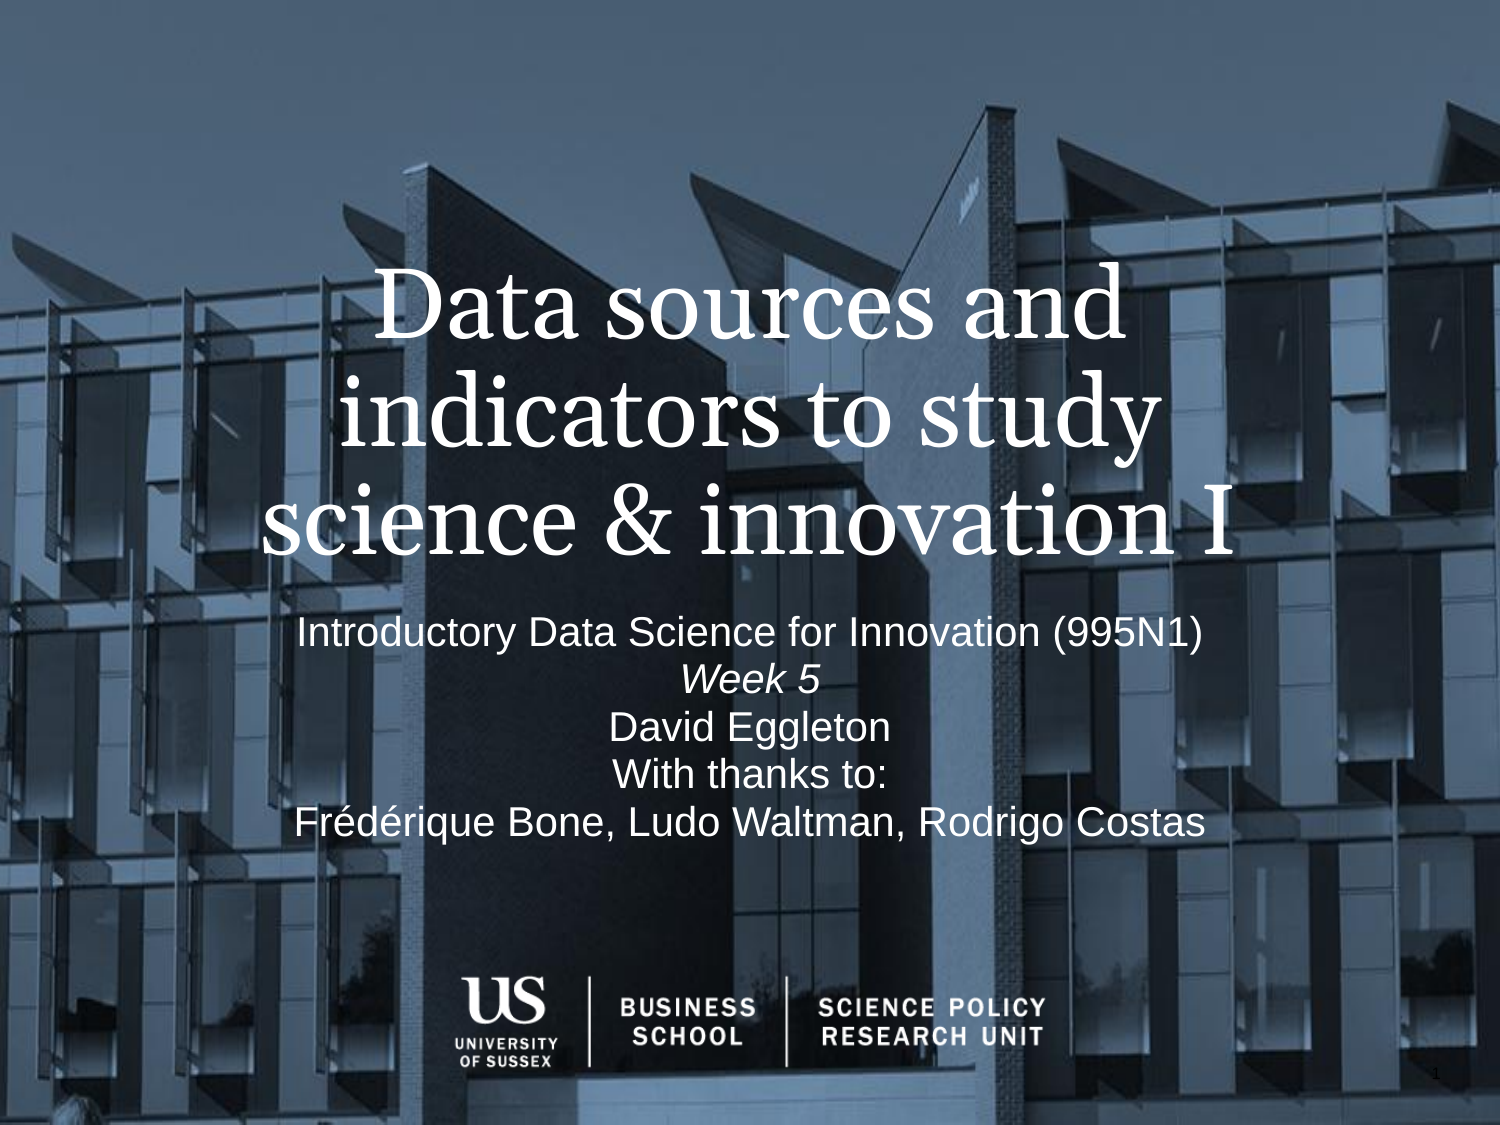

# Data sources and indicators to study science & innovation I
Introductory Data Science for Innovation (995N1)
Week 5
David Eggleton
With thanks to:
Frédérique Bone, Ludo Waltman, Rodrigo Costas